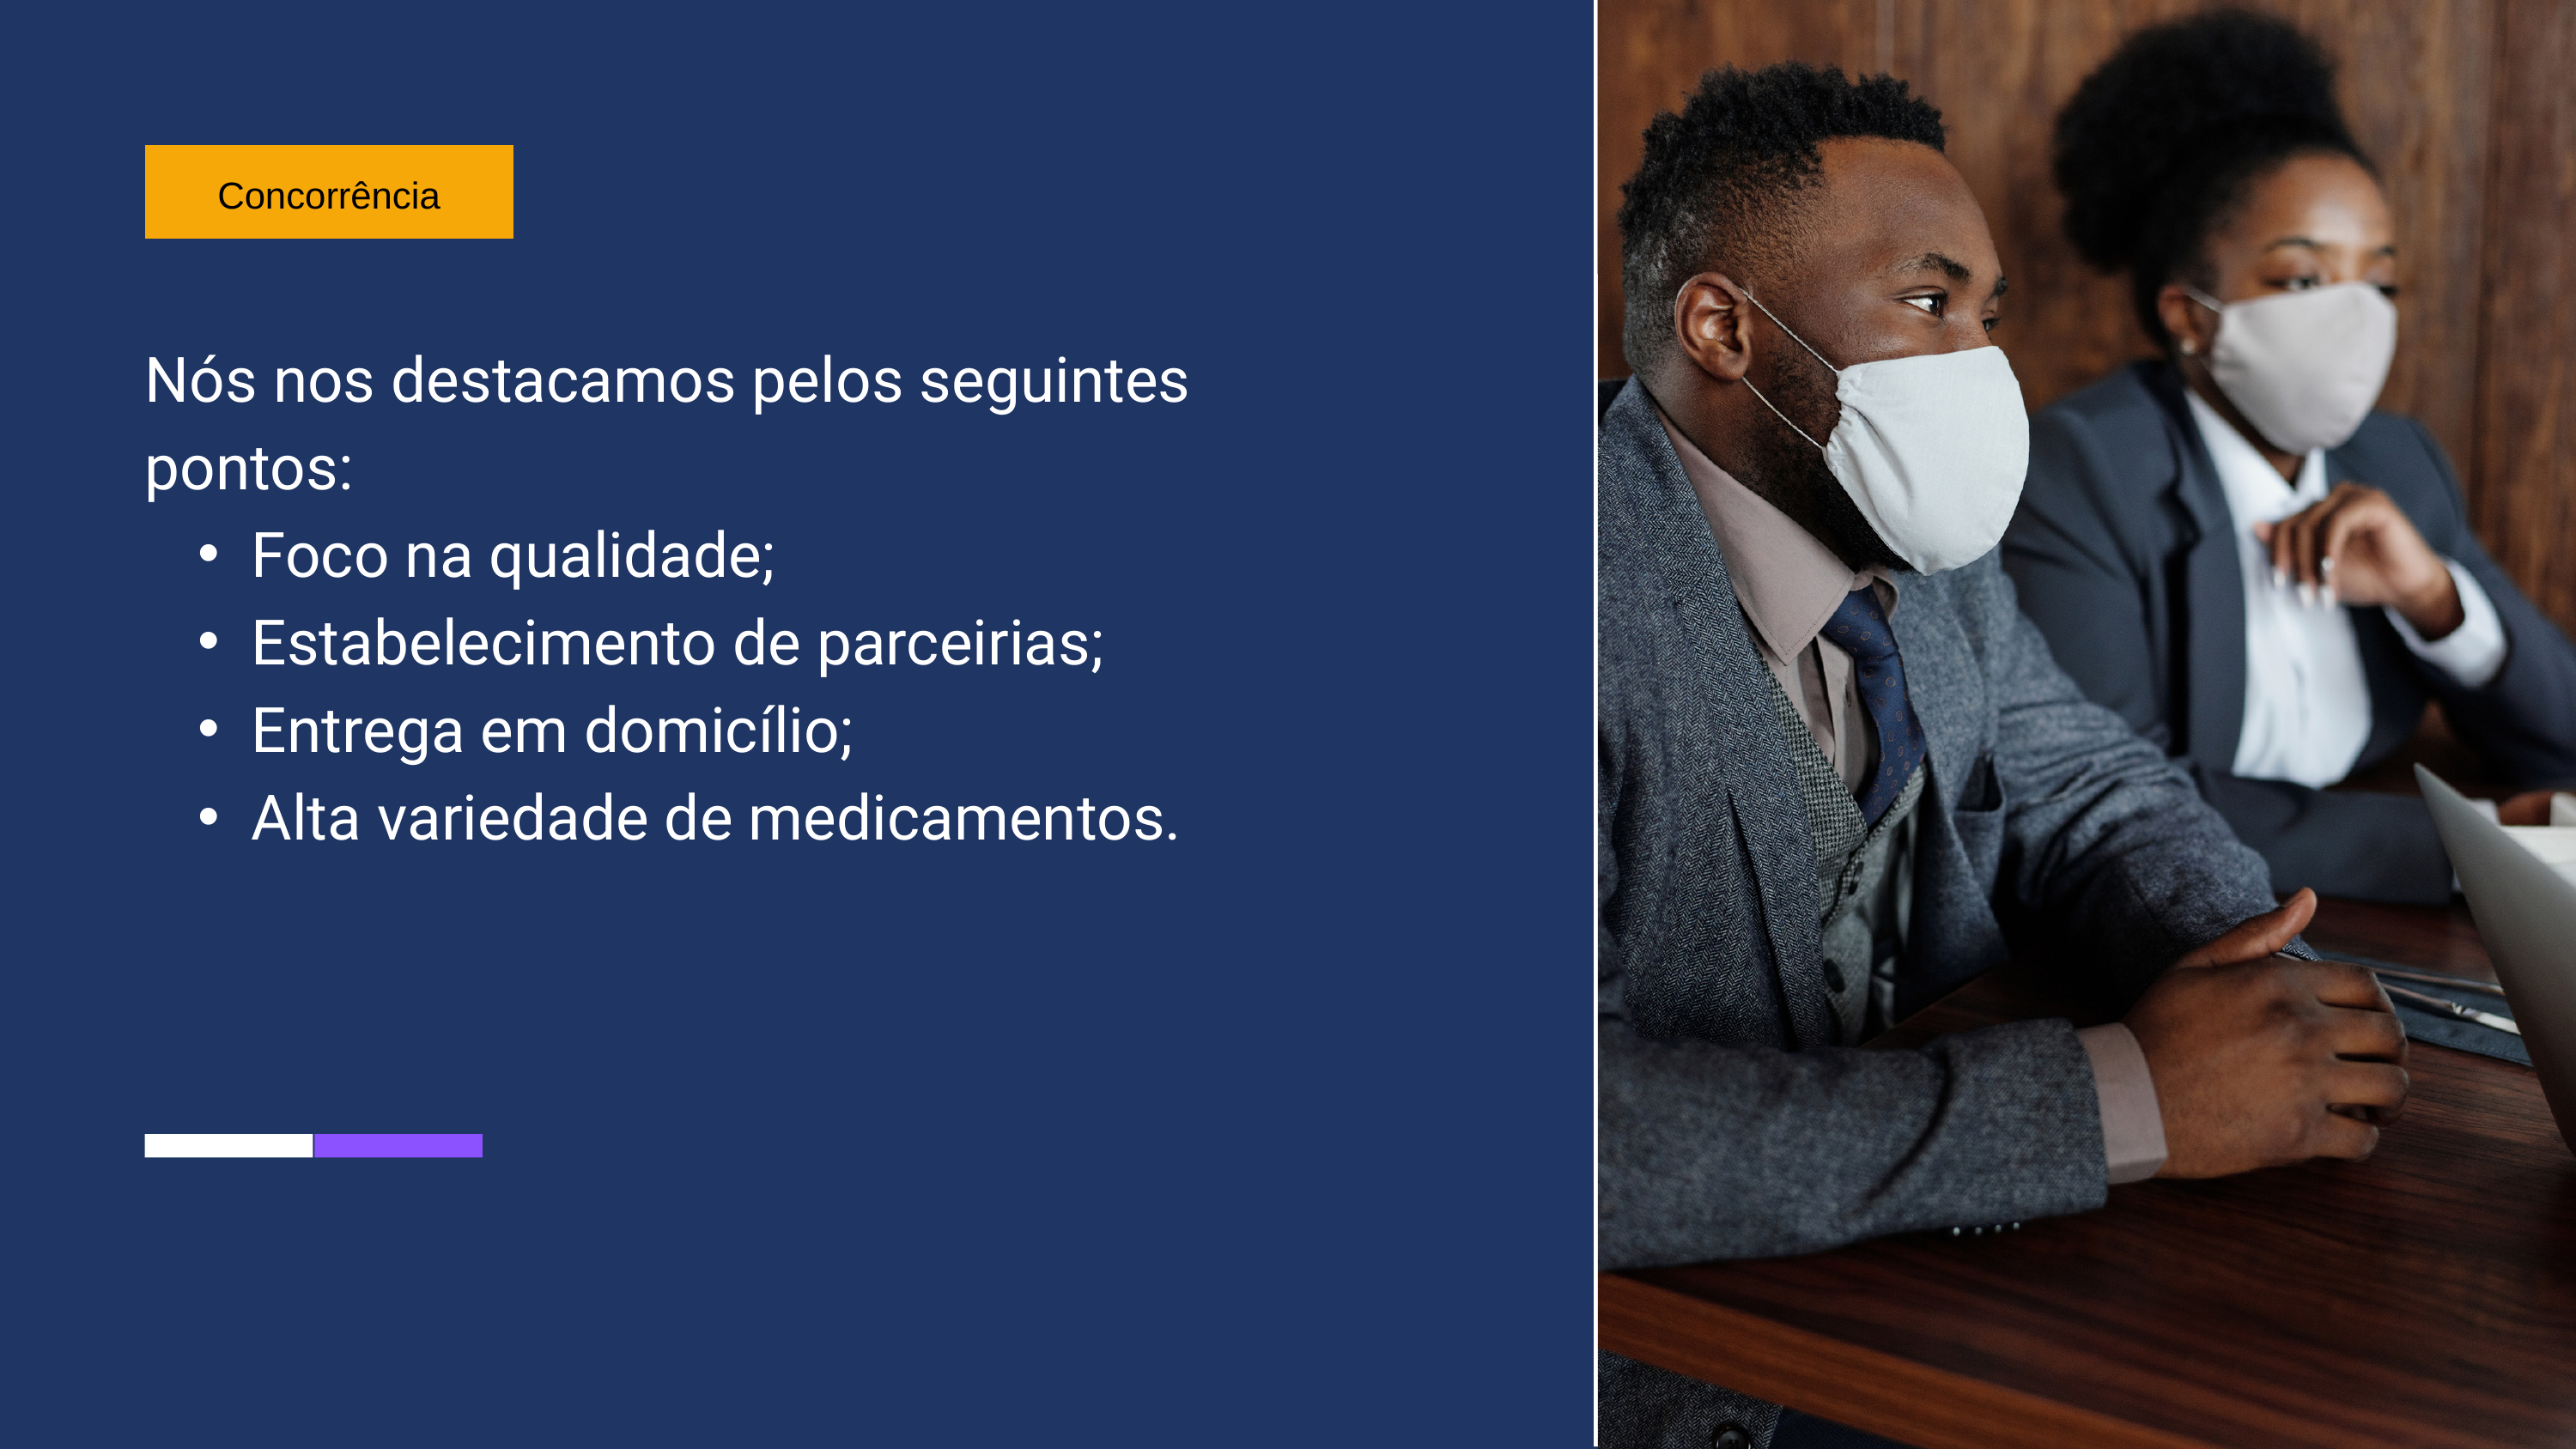

Concorrência
Nós nos destacamos pelos seguintes pontos:
Foco na qualidade;
Estabelecimento de parceirias;
Entrega em domicílio;
Alta variedade de medicamentos.